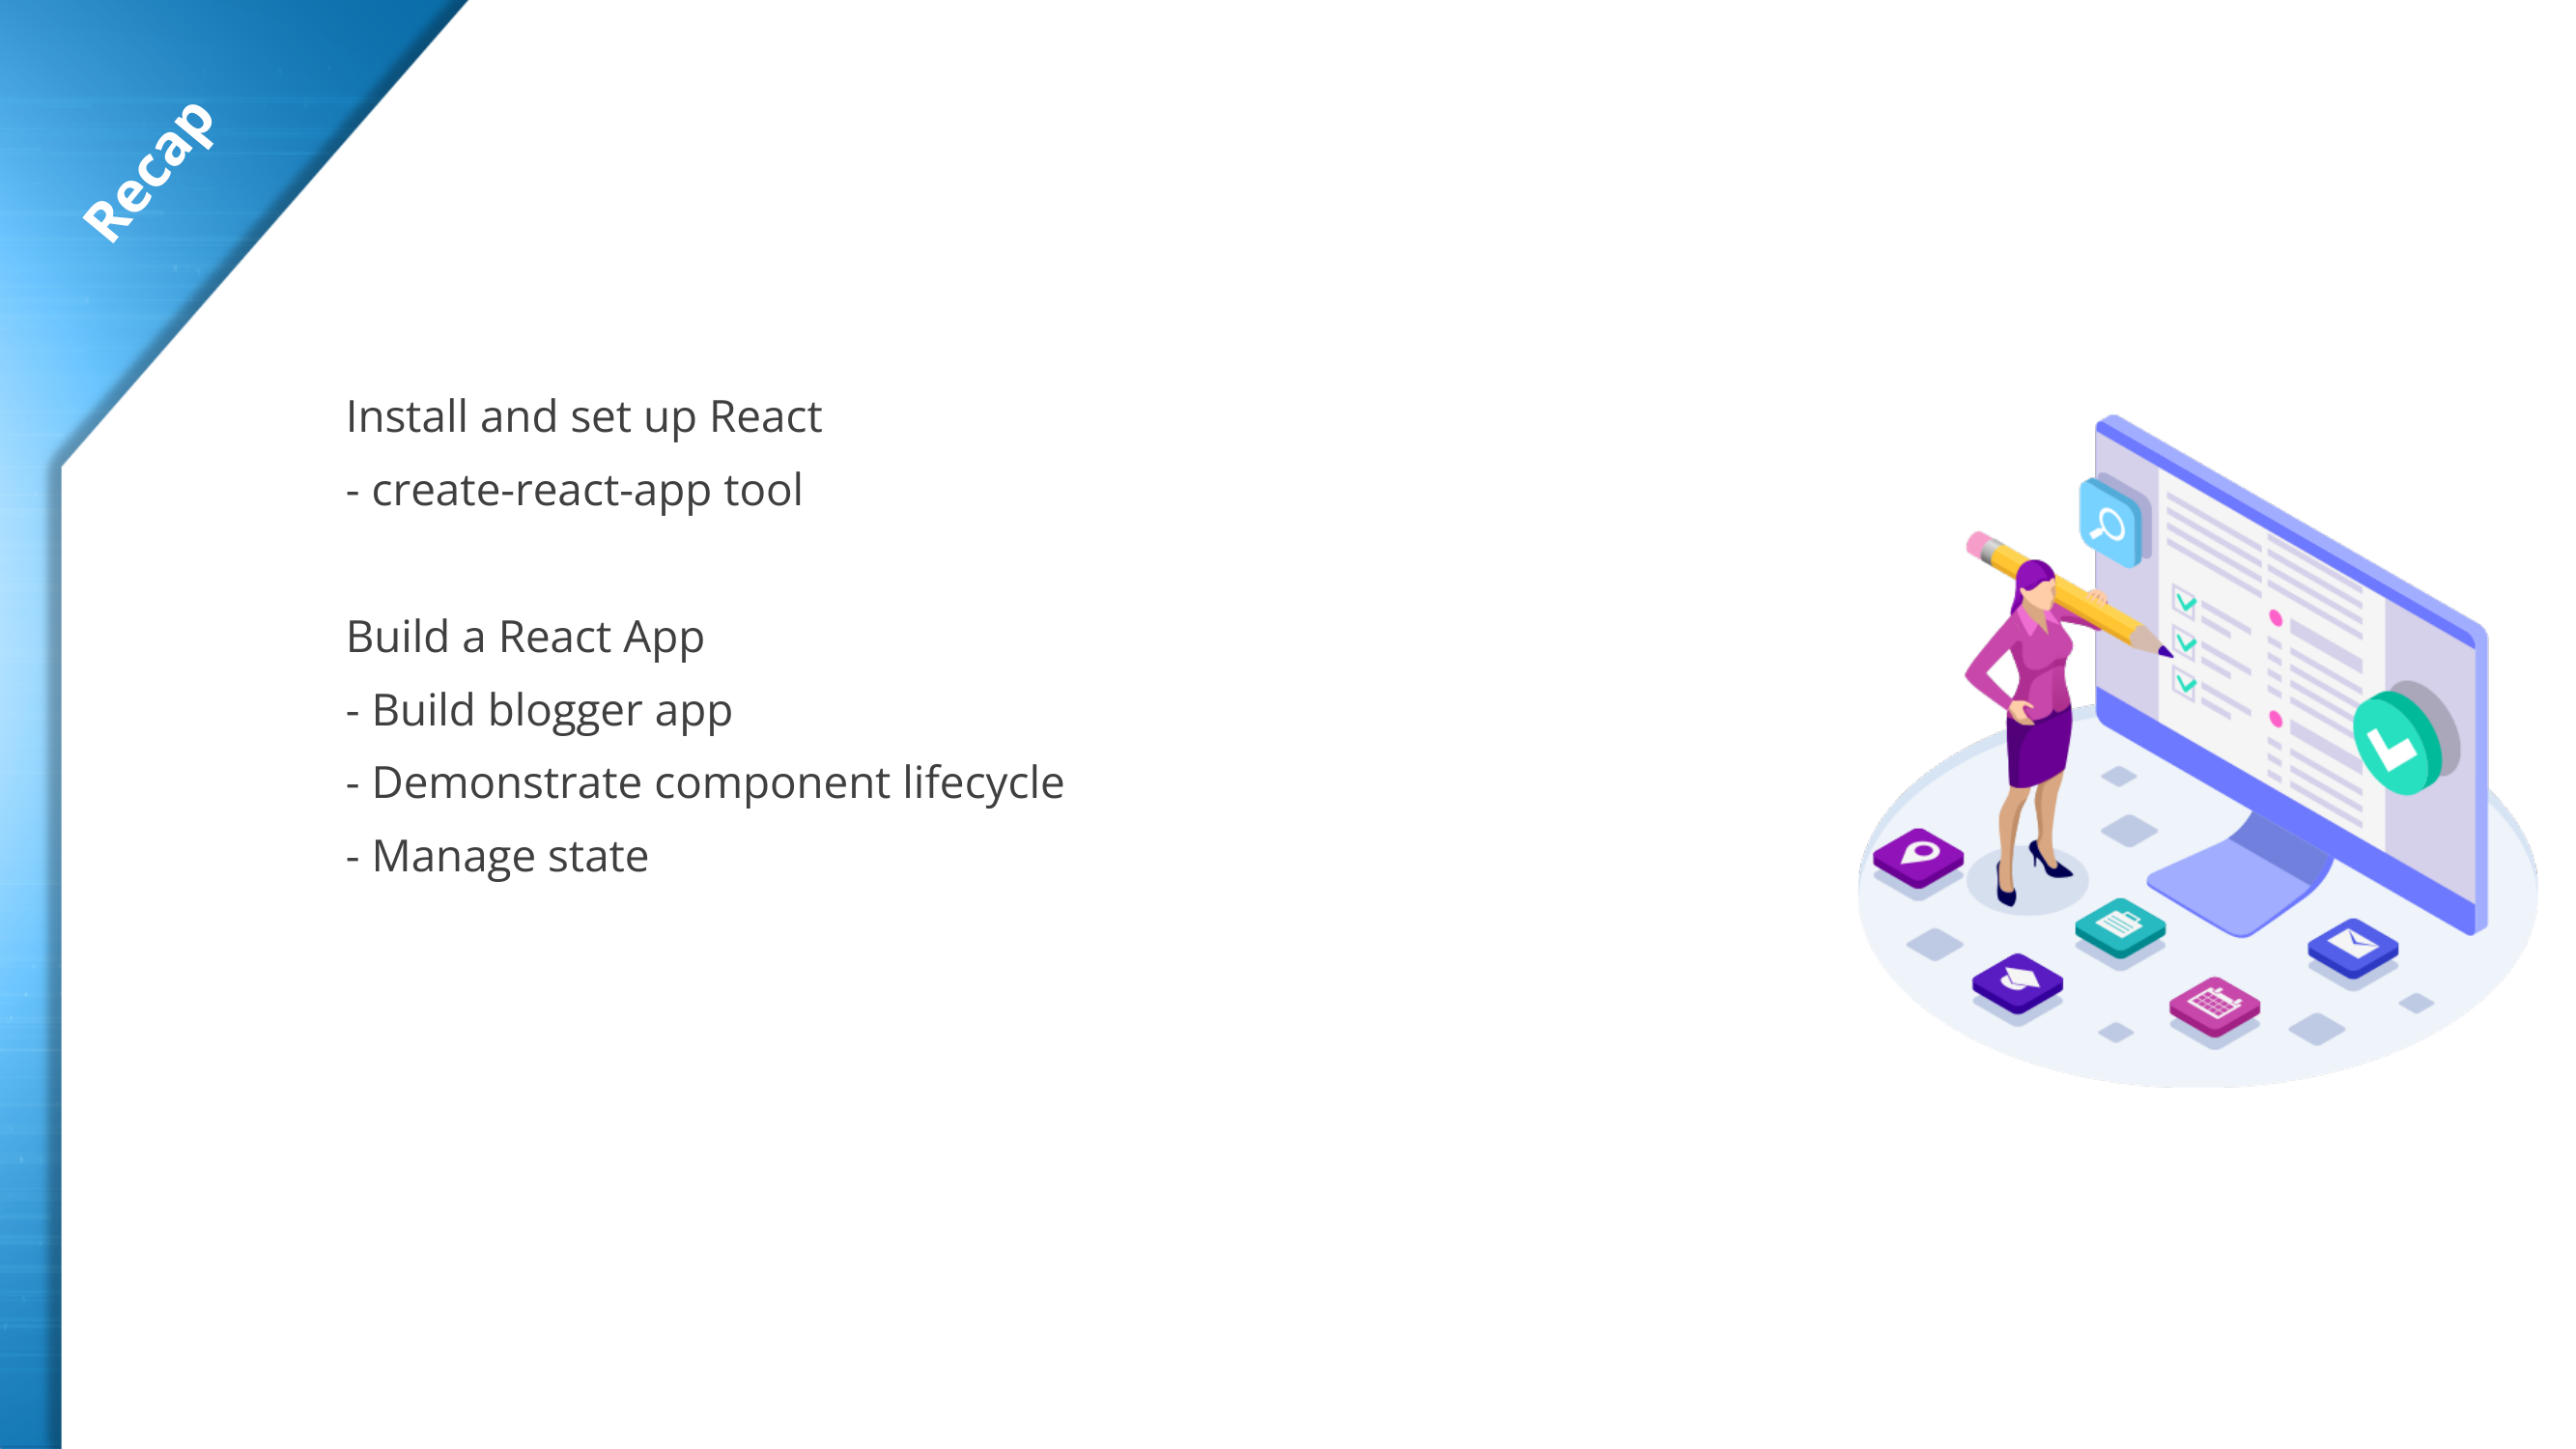

Install and set up React
- create-react-app tool

Build a React App
- Build blogger app
- Demonstrate component lifecycle
- Manage state